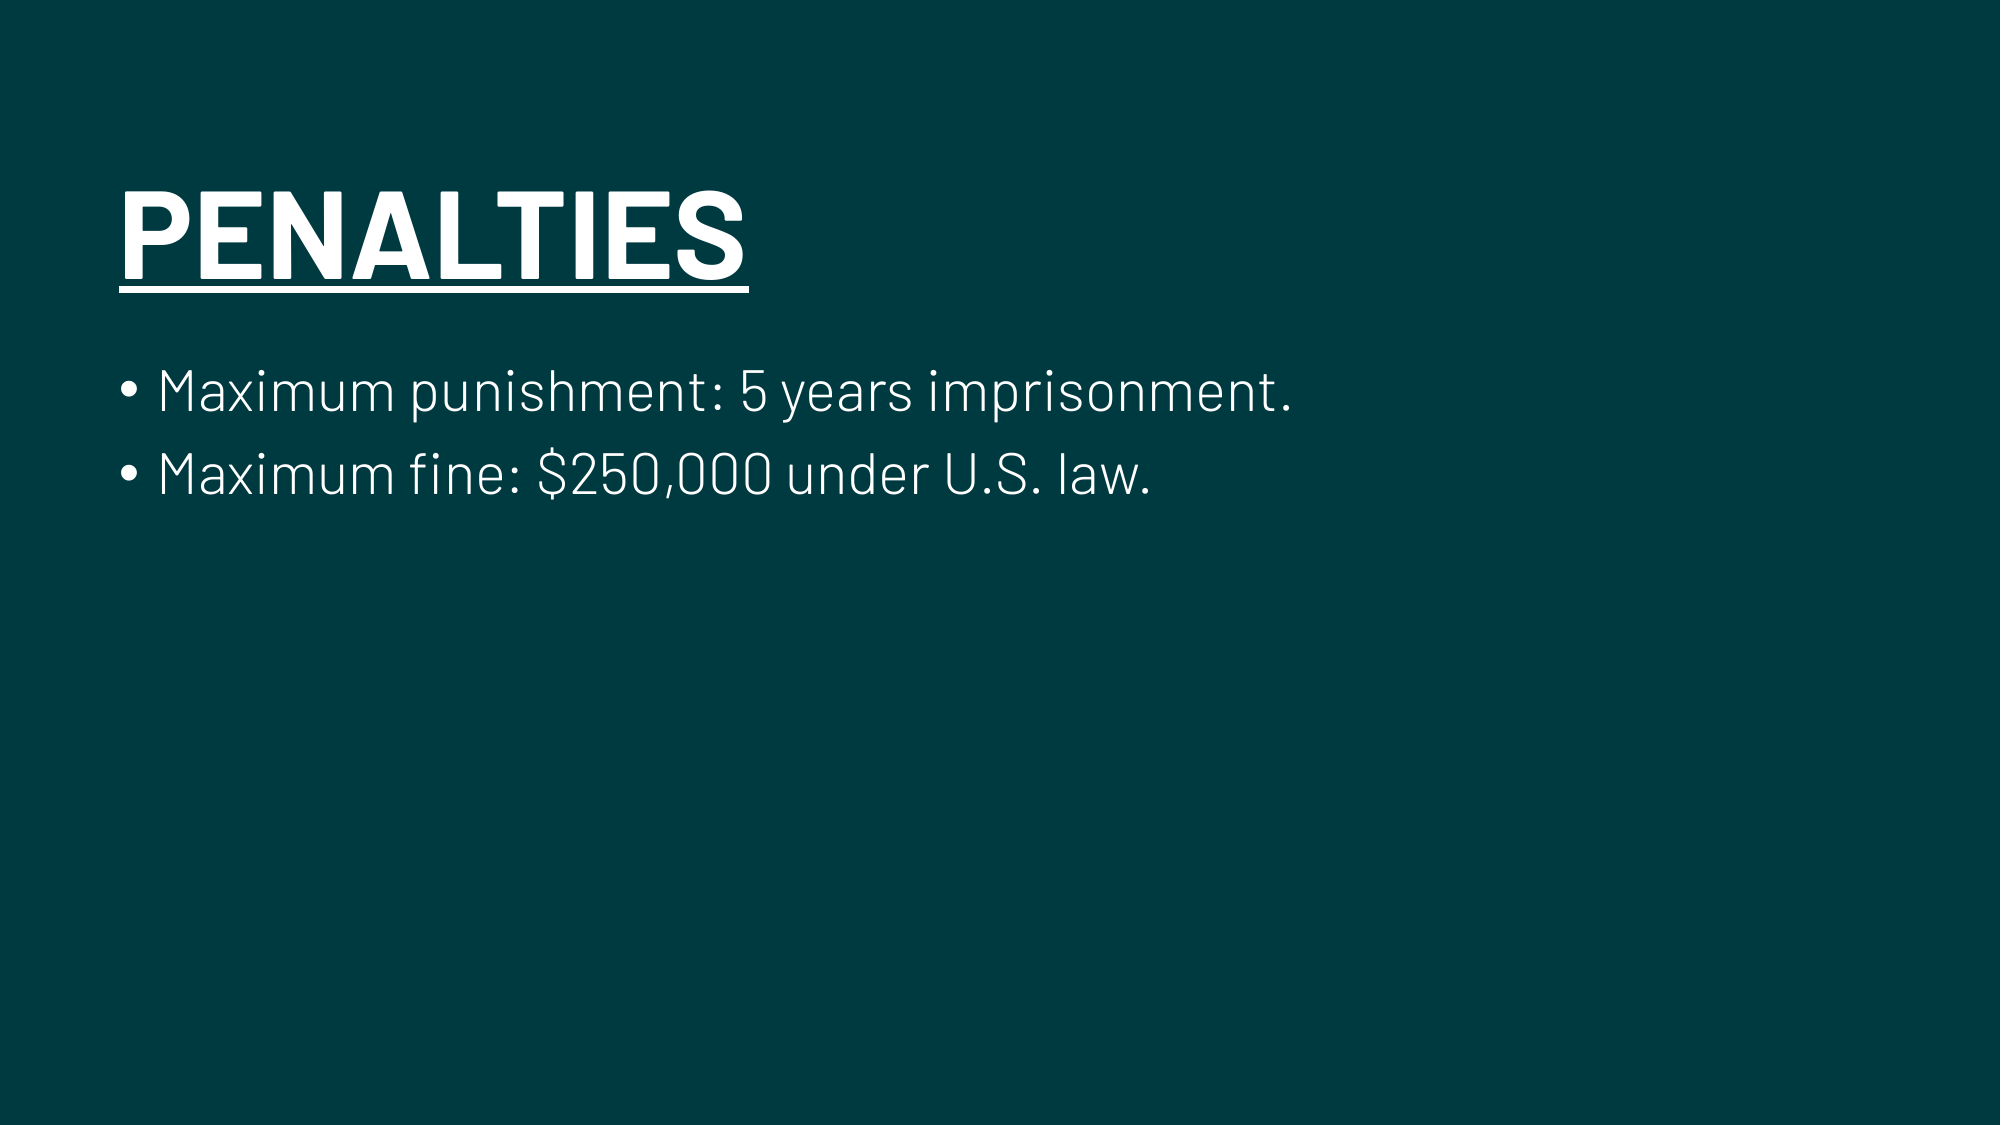

# Penalties
Maximum punishment: 5 years imprisonment.
Maximum fine: $250,000 under U.S. law.